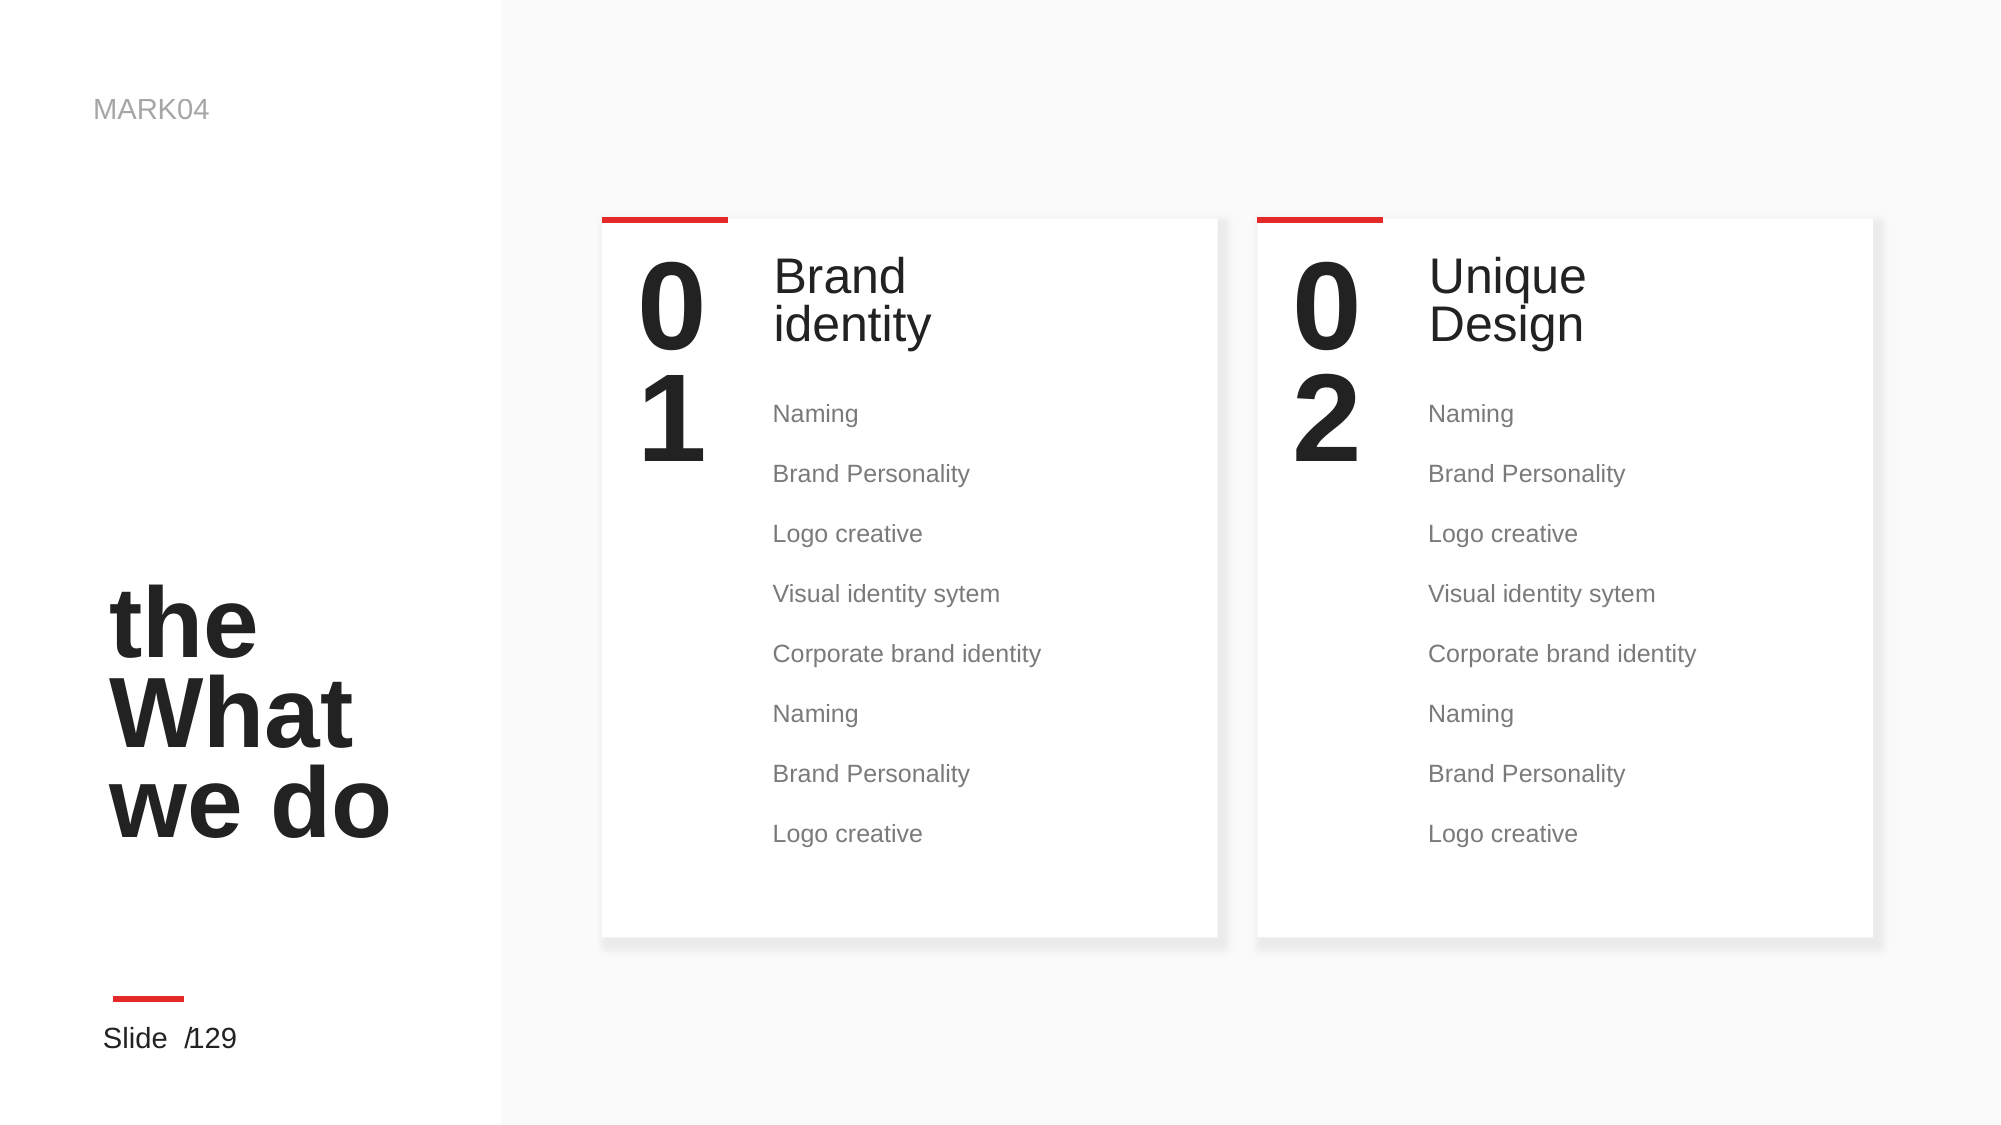

Brand
identity
01
Naming
Brand Personality
Logo creative
Visual identity sytem
Corporate brand identity
Naming
Brand Personality
Logo creative

Unique
Design
02
Naming
Brand Personality
Logo creative
Visual identity sytem
Corporate brand identity
Naming
Brand Personality
Logo creative
# the What we do